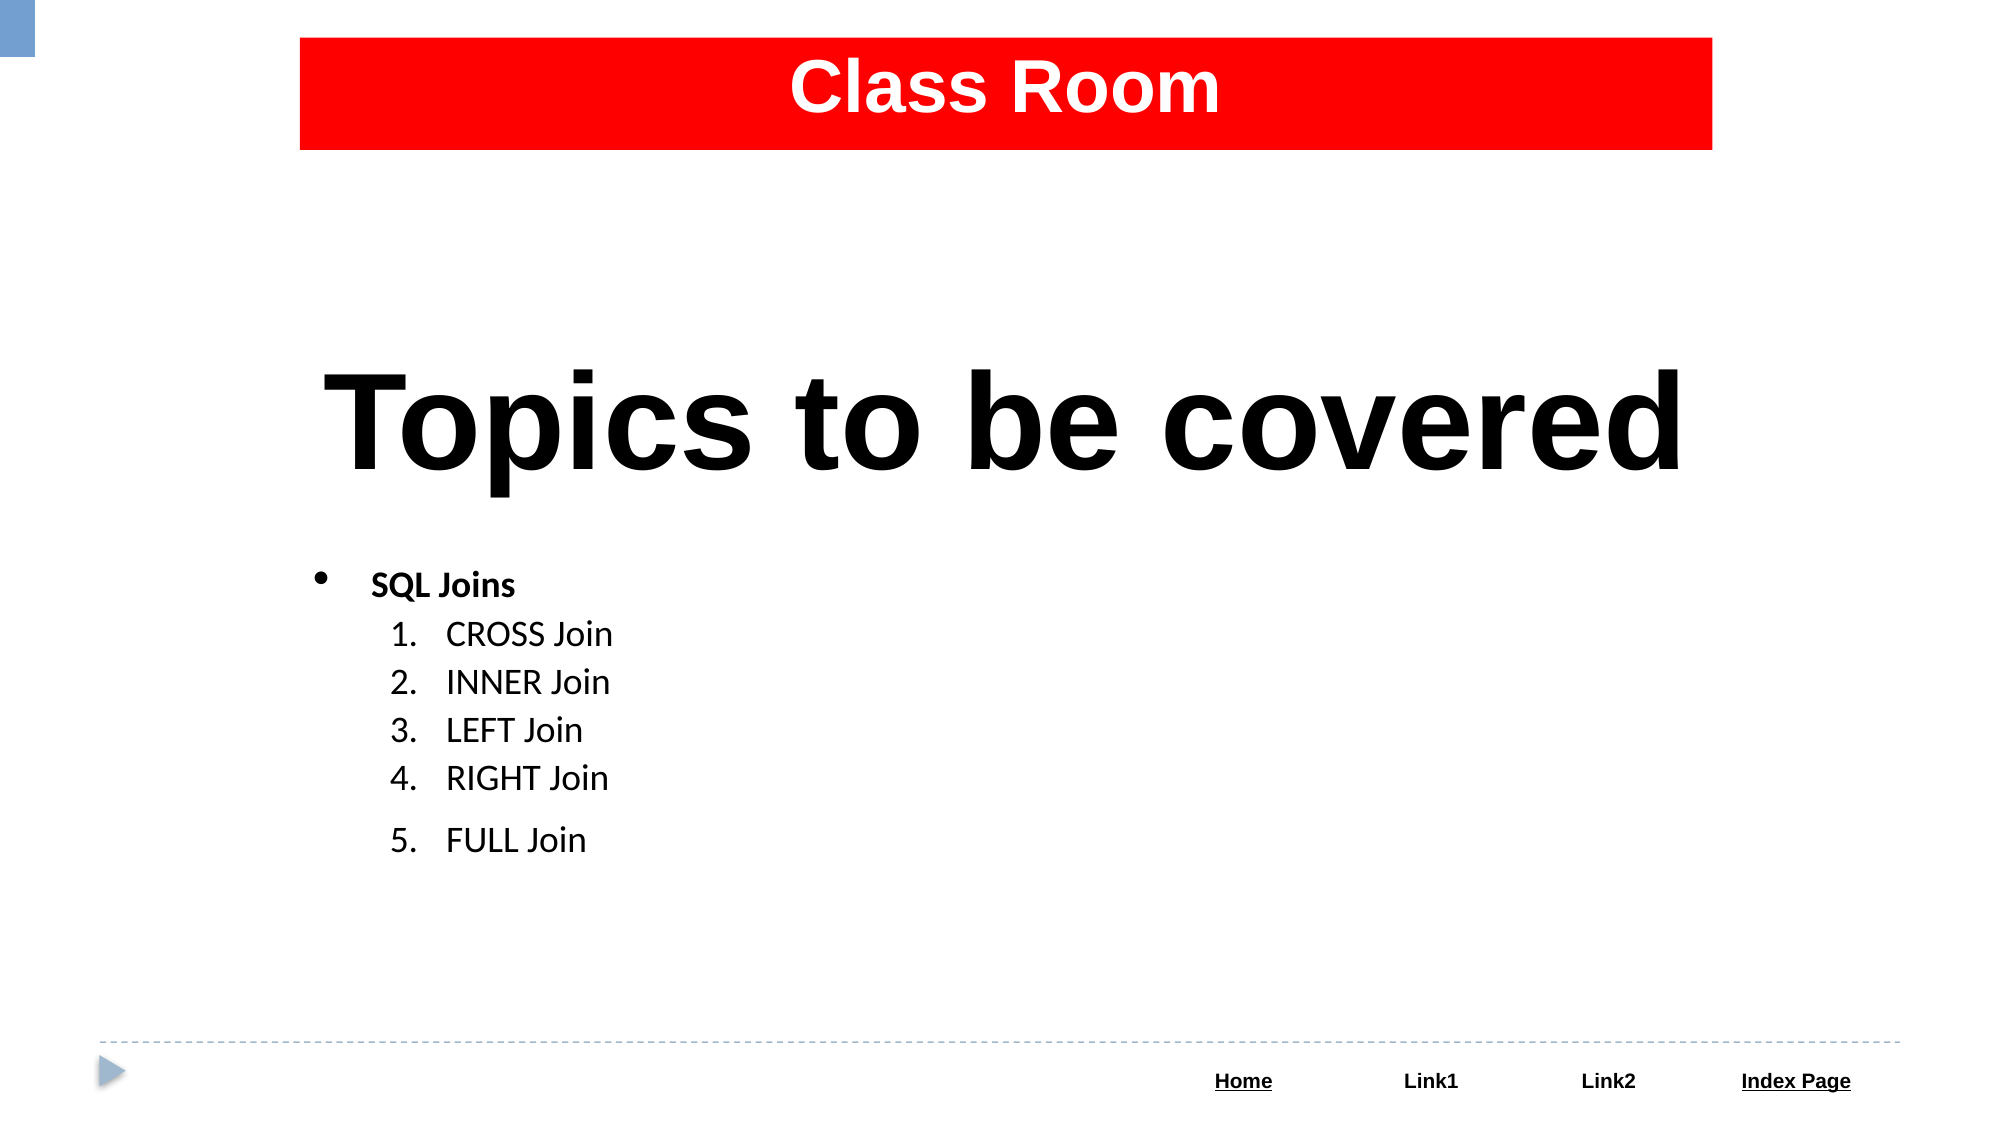

Class Room
Topics to be covered
SQL Joins
CROSS Join
INNER Join
LEFT Join
RIGHT Join
FULL Join